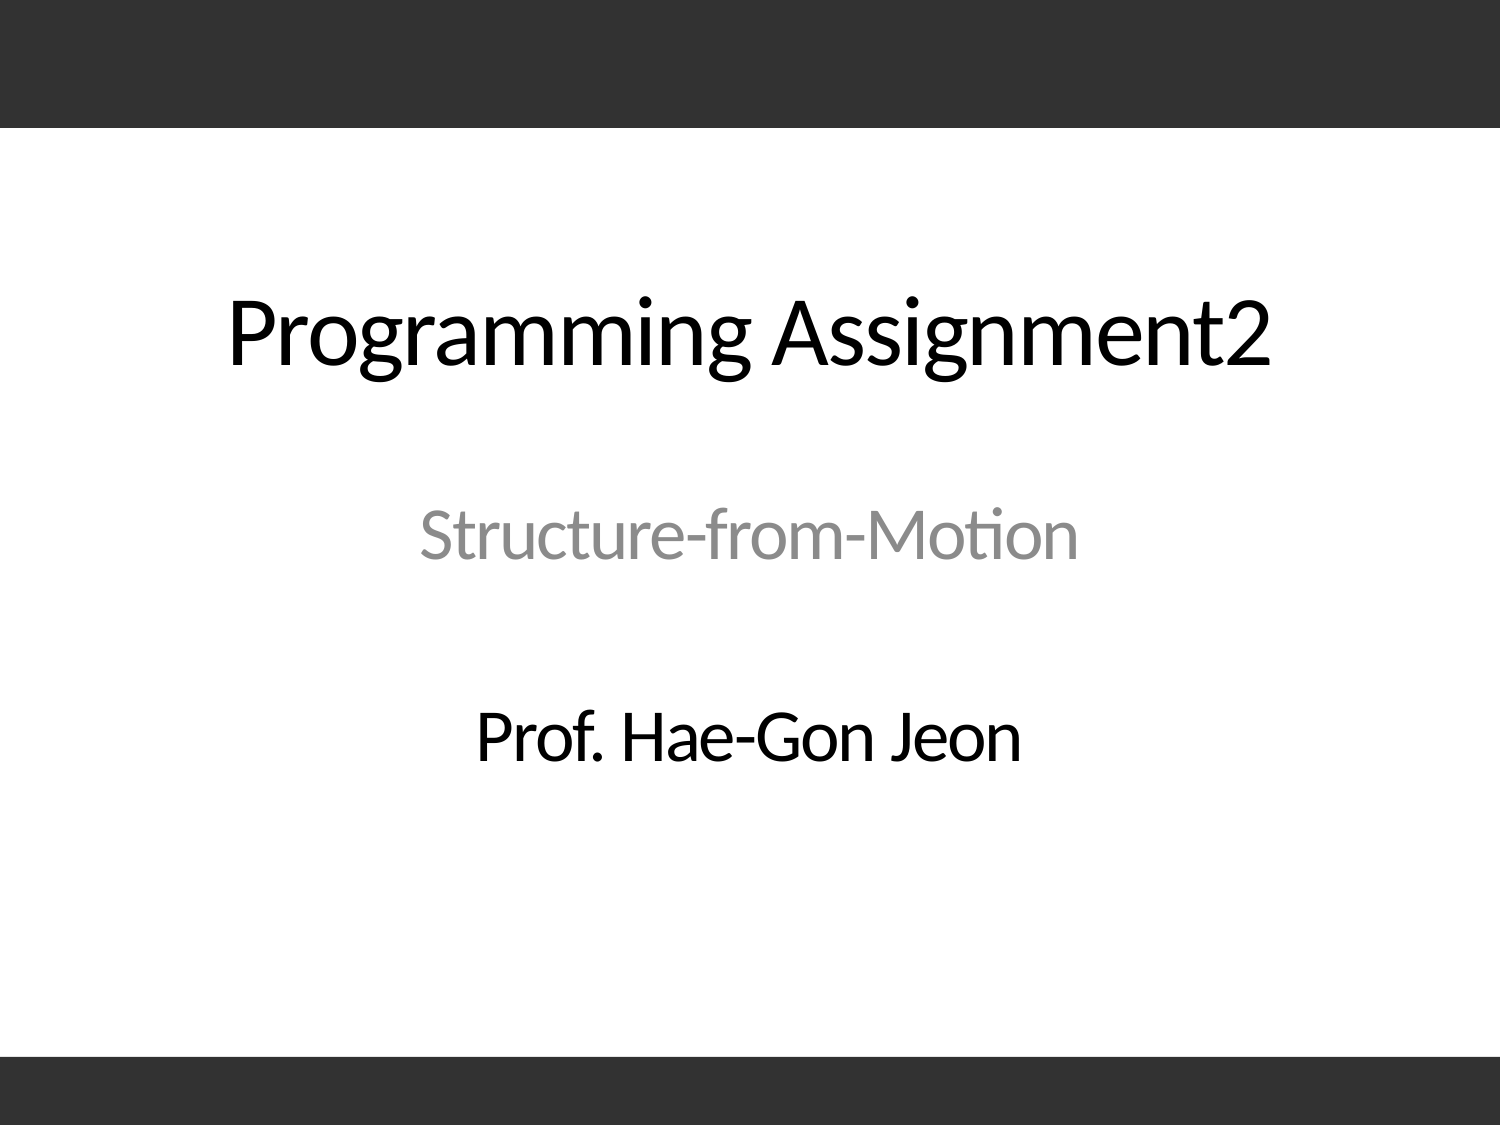

# Programming Assignment2
Structure-from-Motion
Prof. Hae-Gon Jeon